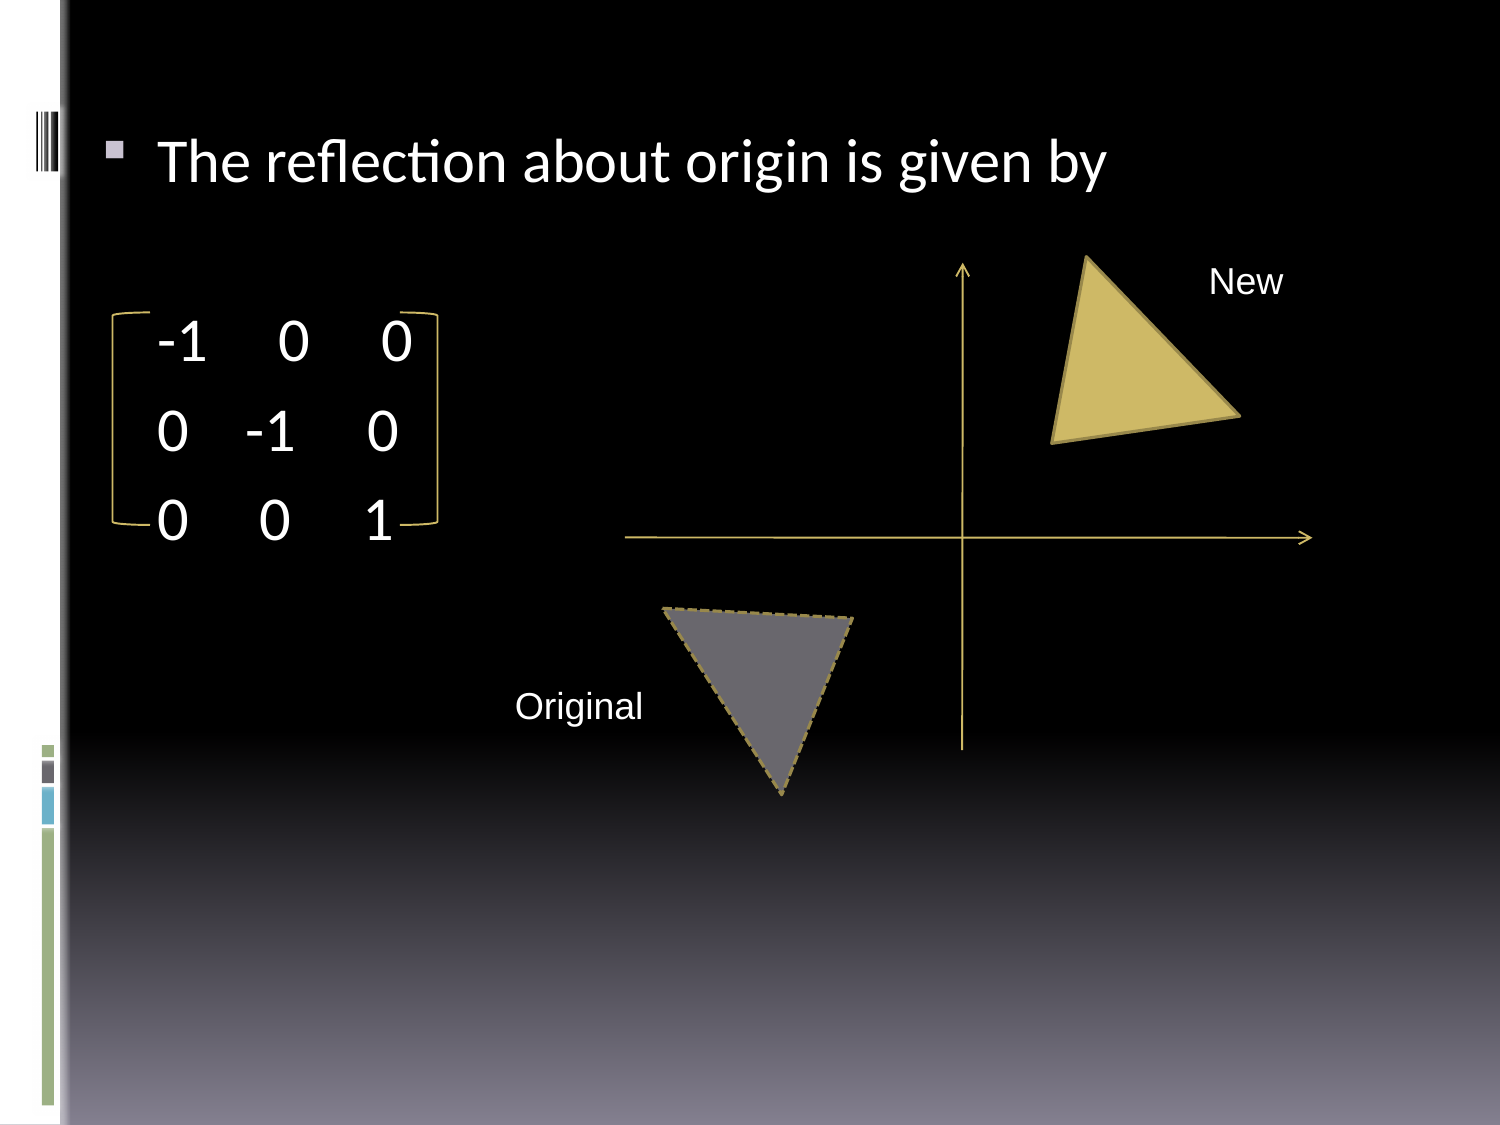

The reflection about origin is given by

	-1     0     0
	0    -1     0
	0     0     1

   New

Original